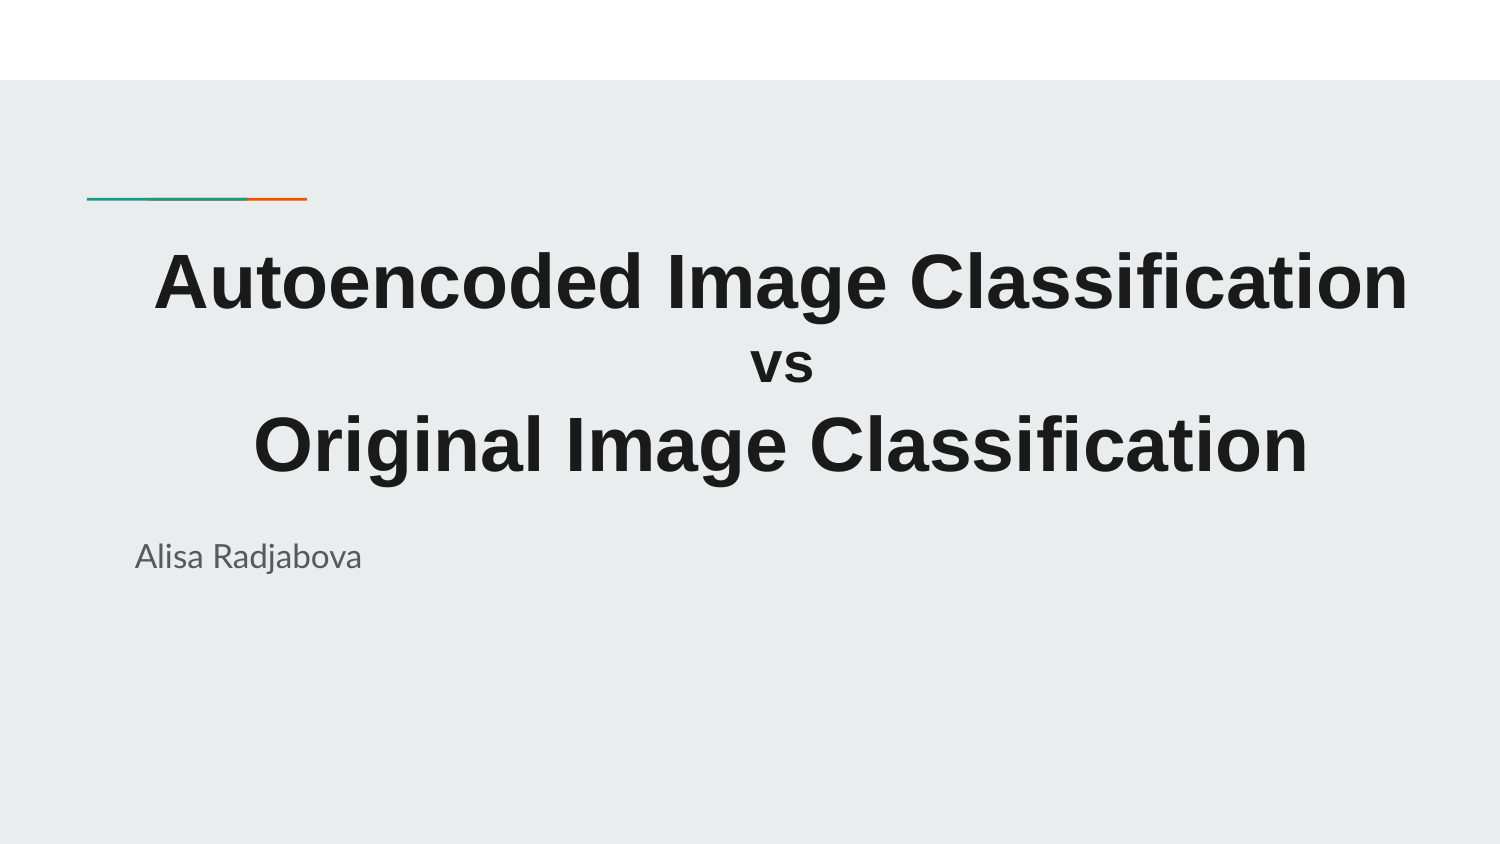

# Autoencoded Image Classification vs
Original Image Classification
Alisa Radjabova